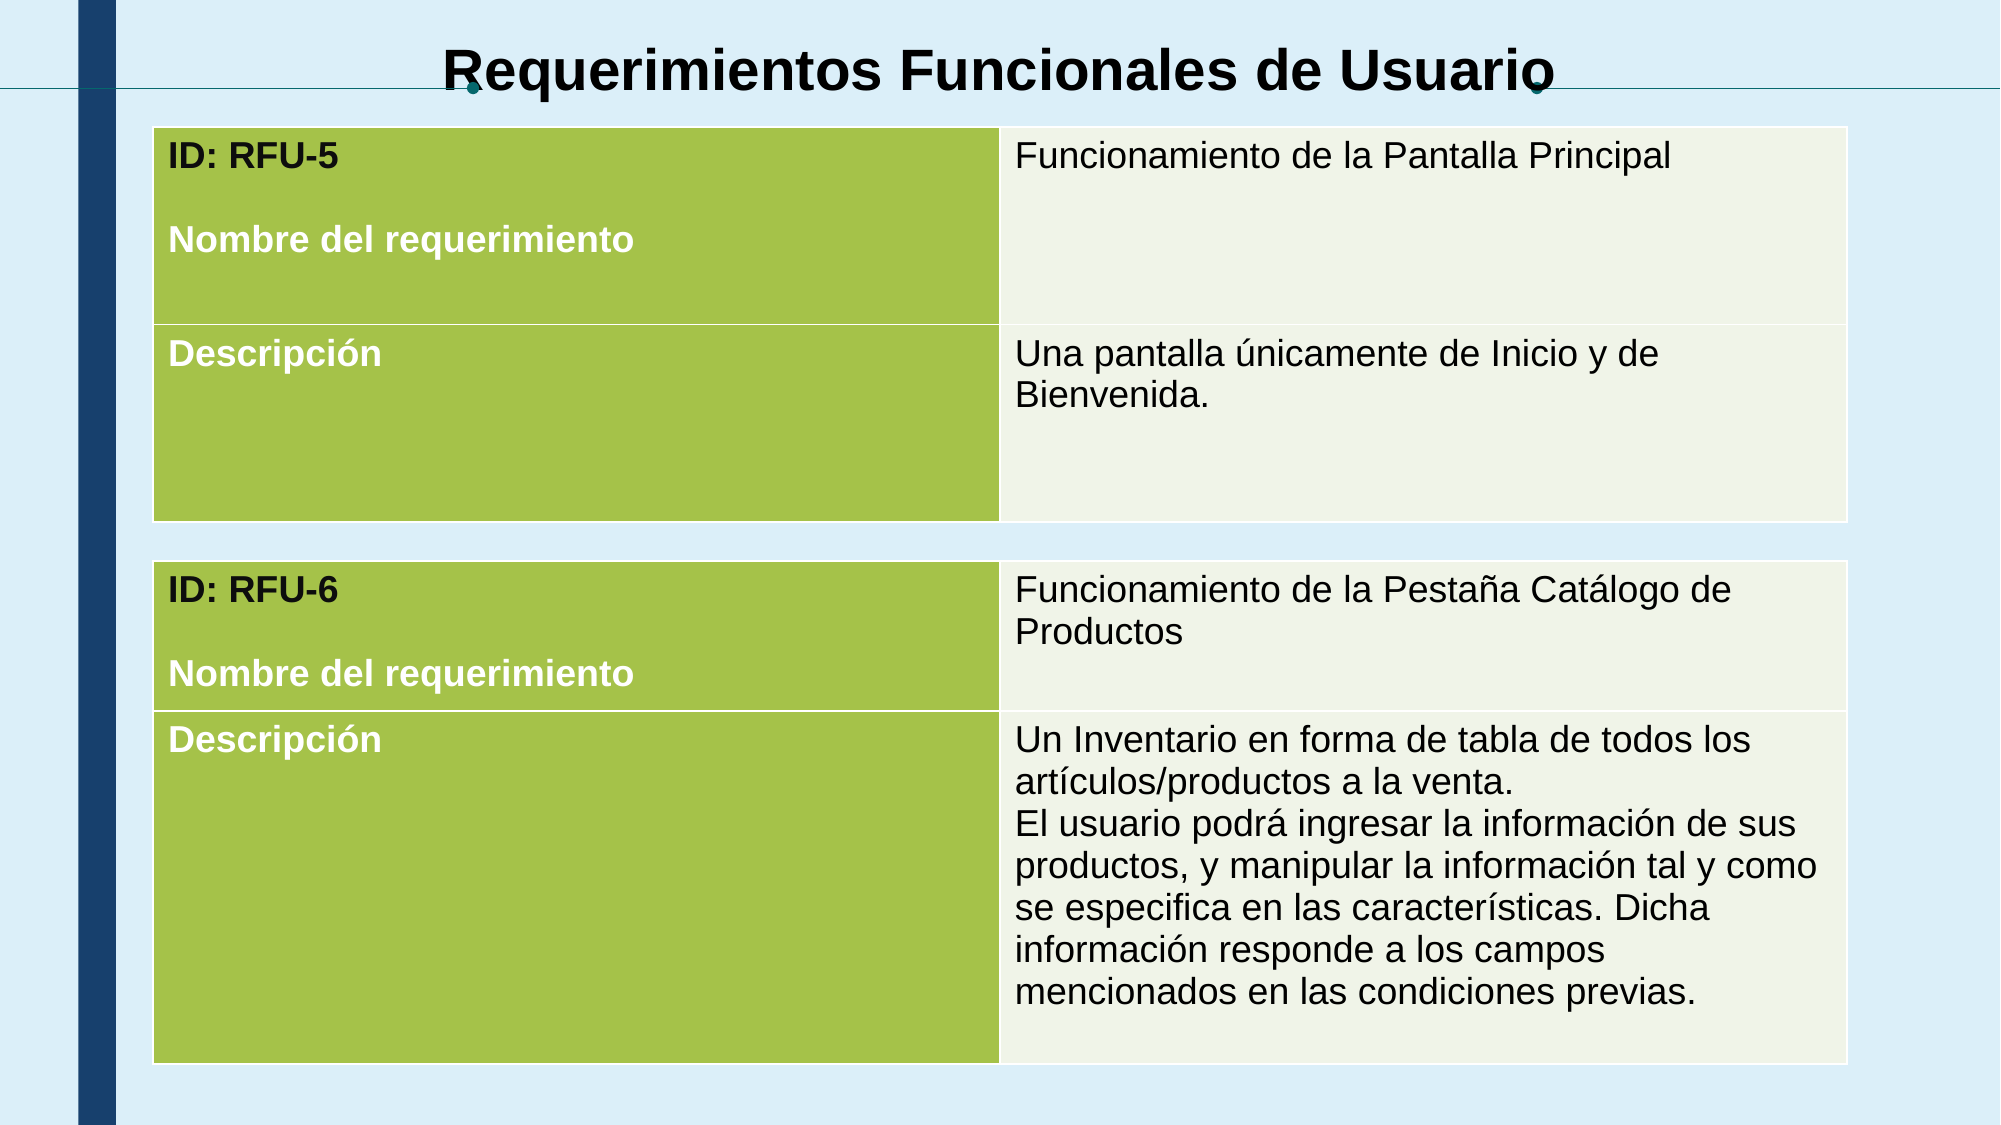

Requerimientos Funcionales de Usuario

| ID: RFU-5 Nombre del requerimiento | Funcionamiento de la Pantalla Principal |
| --- | --- |
| Descripción | Una pantalla únicamente de Inicio y de Bienvenida. |
| ID: RFU-6 Nombre del requerimiento | Funcionamiento de la Pestaña Catálogo de Productos |
| --- | --- |
| Descripción | Un Inventario en forma de tabla de todos los artículos/productos a la venta. El usuario podrá ingresar la información de sus productos, y manipular la información tal y como se especifica en las características. Dicha información responde a los campos mencionados en las condiciones previas. |